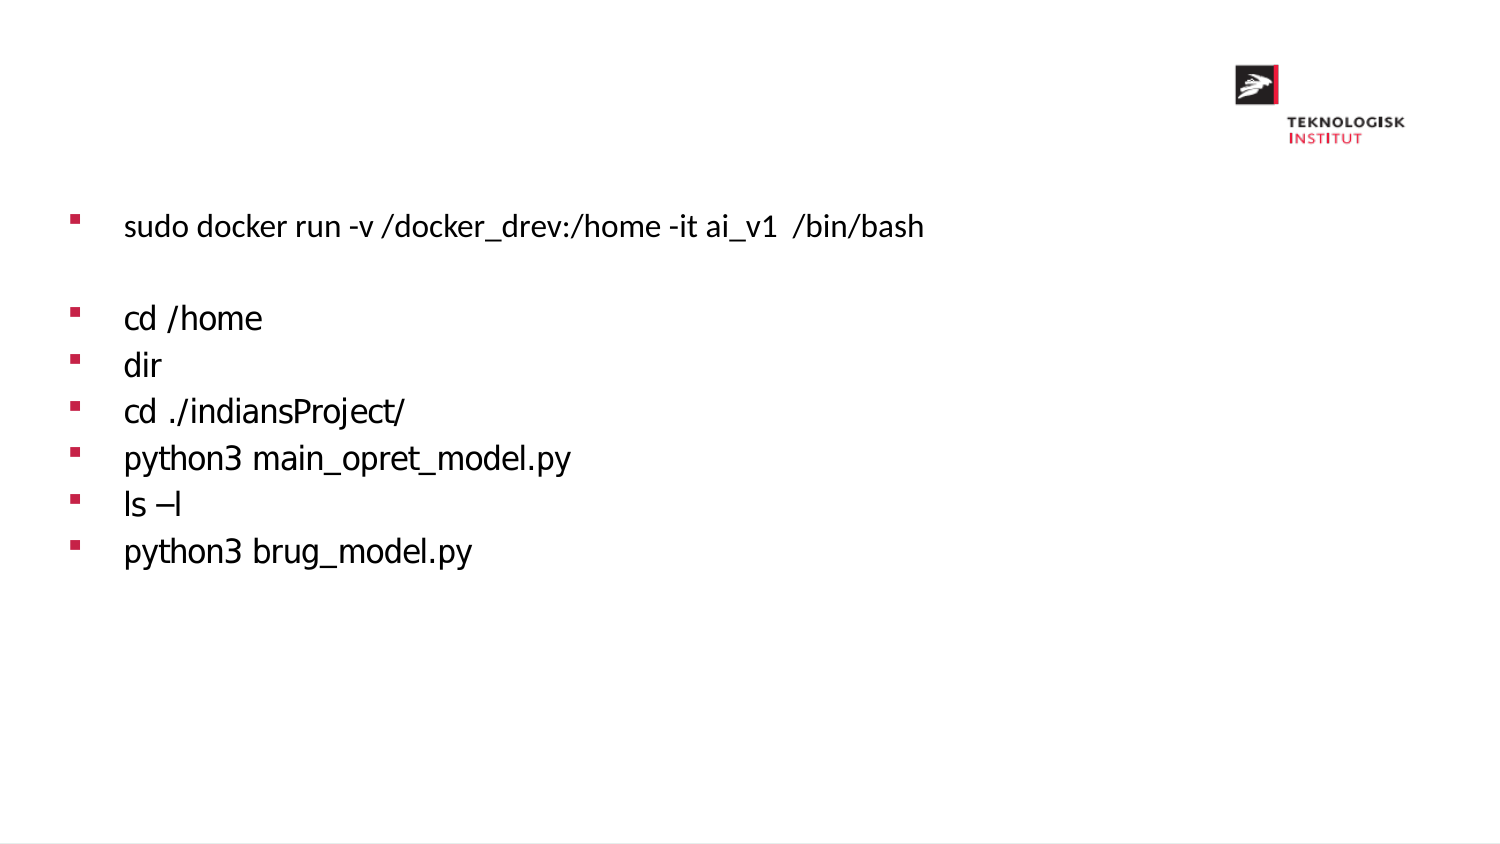

sudo docker run -v /docker_drev:/home -it ai_v1  /bin/bash

cd /home
dir
cd ./indiansProject/
python3 main_opret_model.py
ls –l
python3 brug_model.py